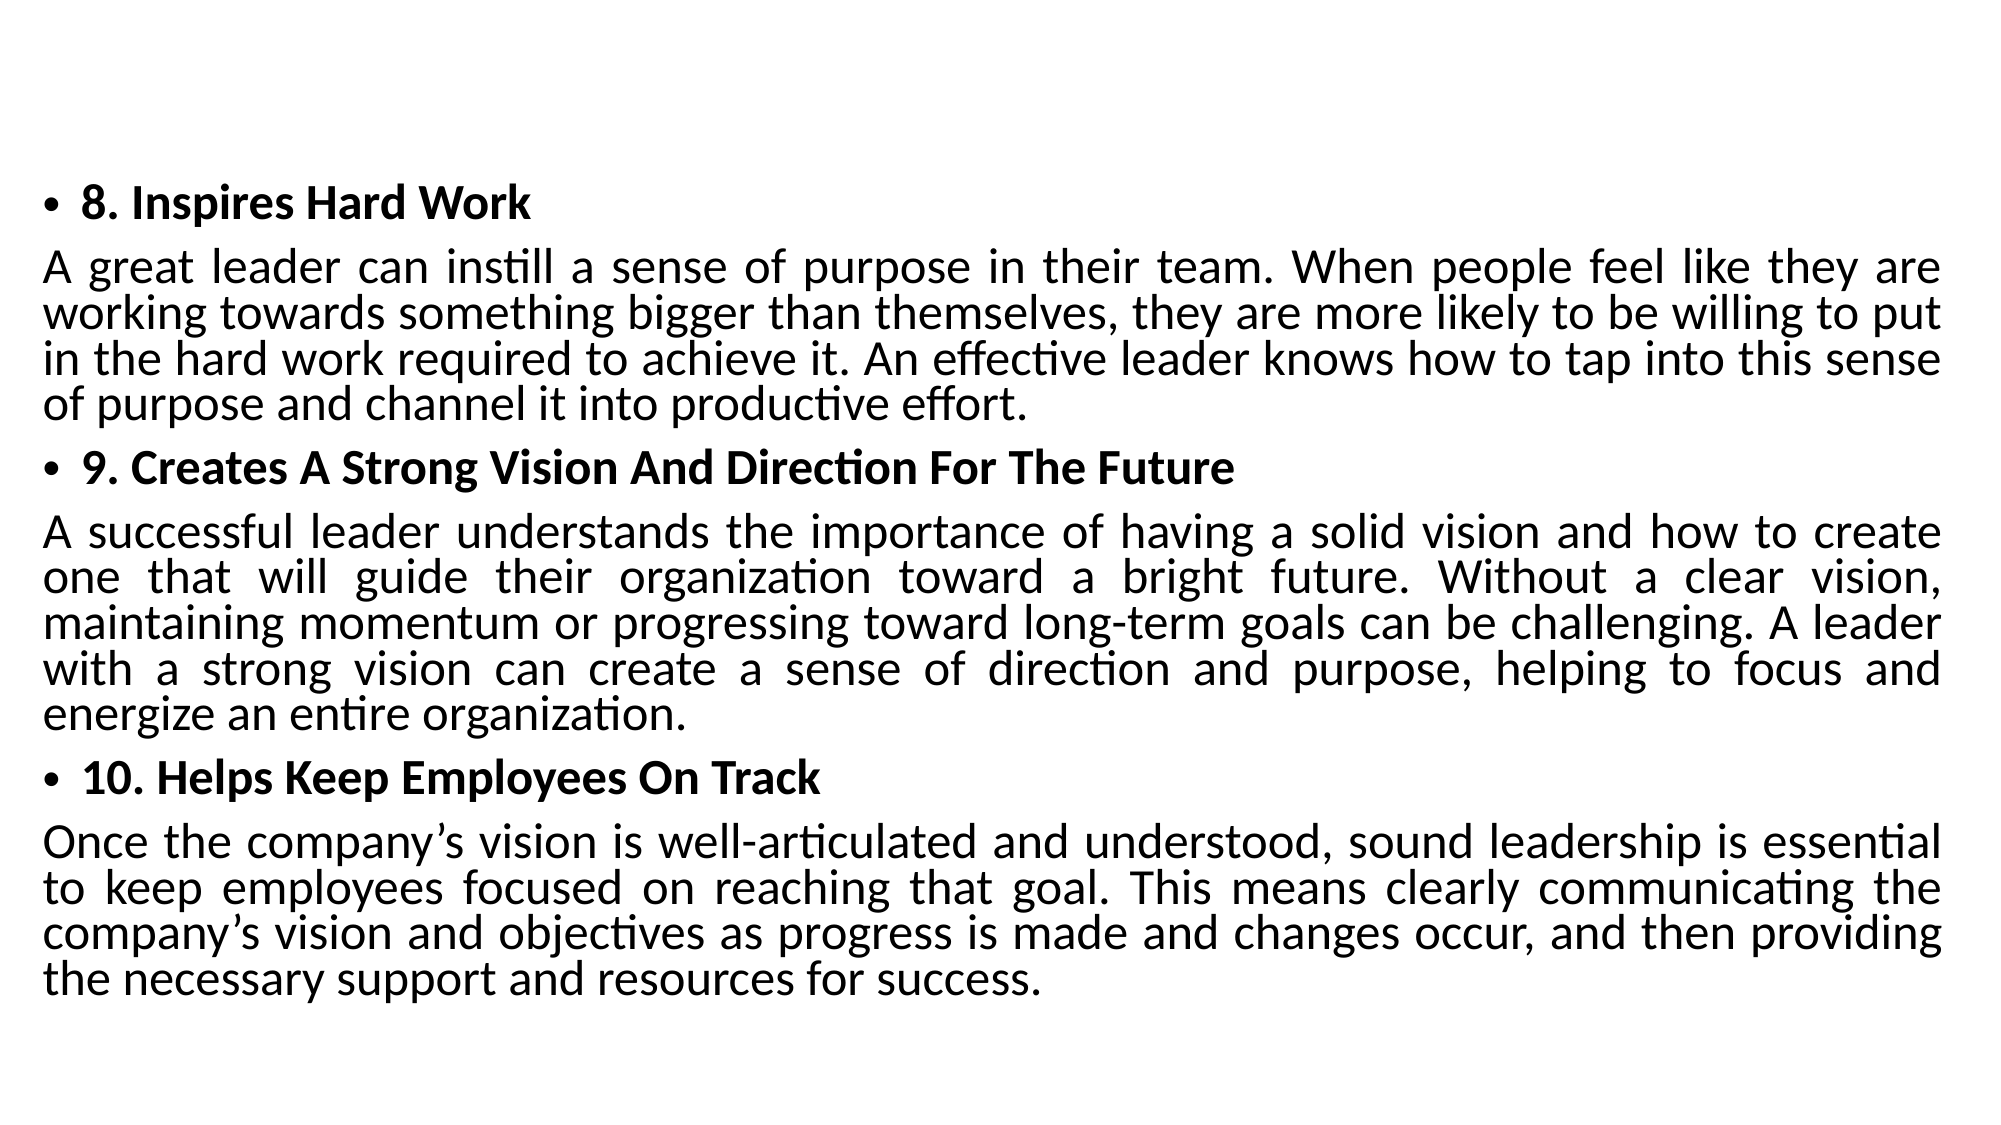

#
8. Inspires Hard Work
A great leader can instill a sense of purpose in their team. When people feel like they are working towards something bigger than themselves, they are more likely to be willing to put in the hard work required to achieve it. An effective leader knows how to tap into this sense of purpose and channel it into productive effort.
9. Creates A Strong Vision And Direction For The Future
A successful leader understands the importance of having a solid vision and how to create one that will guide their organization toward a bright future. Without a clear vision, maintaining momentum or progressing toward long-term goals can be challenging. A leader with a strong vision can create a sense of direction and purpose, helping to focus and energize an entire organization.
10. Helps Keep Employees On Track
Once the company’s vision is well-articulated and understood, sound leadership is essential to keep employees focused on reaching that goal. This means clearly communicating the company’s vision and objectives as progress is made and changes occur, and then providing the necessary support and resources for success.